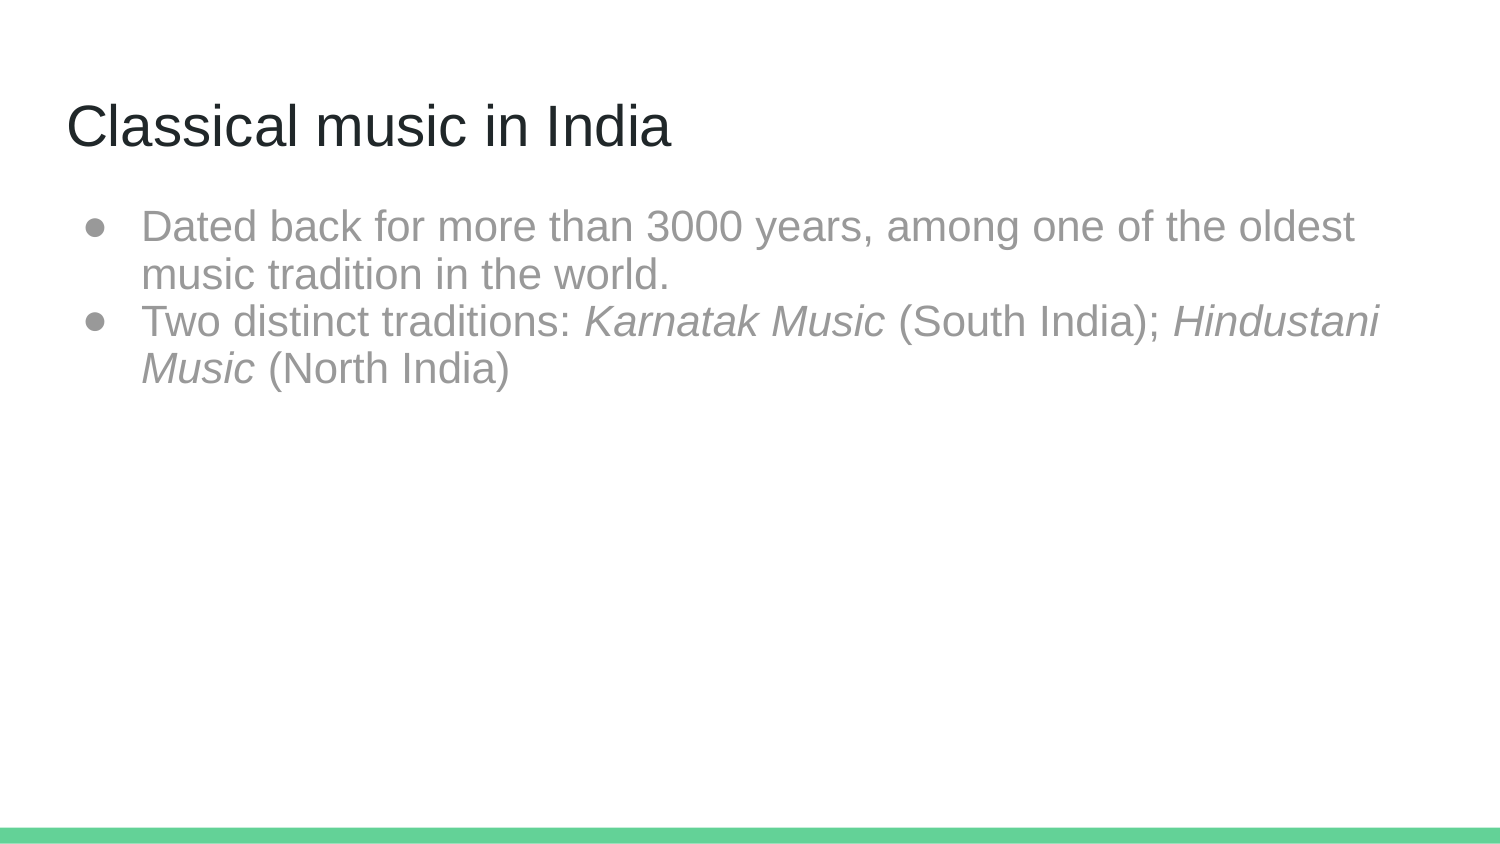

# Classical music in India
Dated back for more than 3000 years, among one of the oldest music tradition in the world.
Two distinct traditions: Karnatak Music (South India); Hindustani Music (North India)